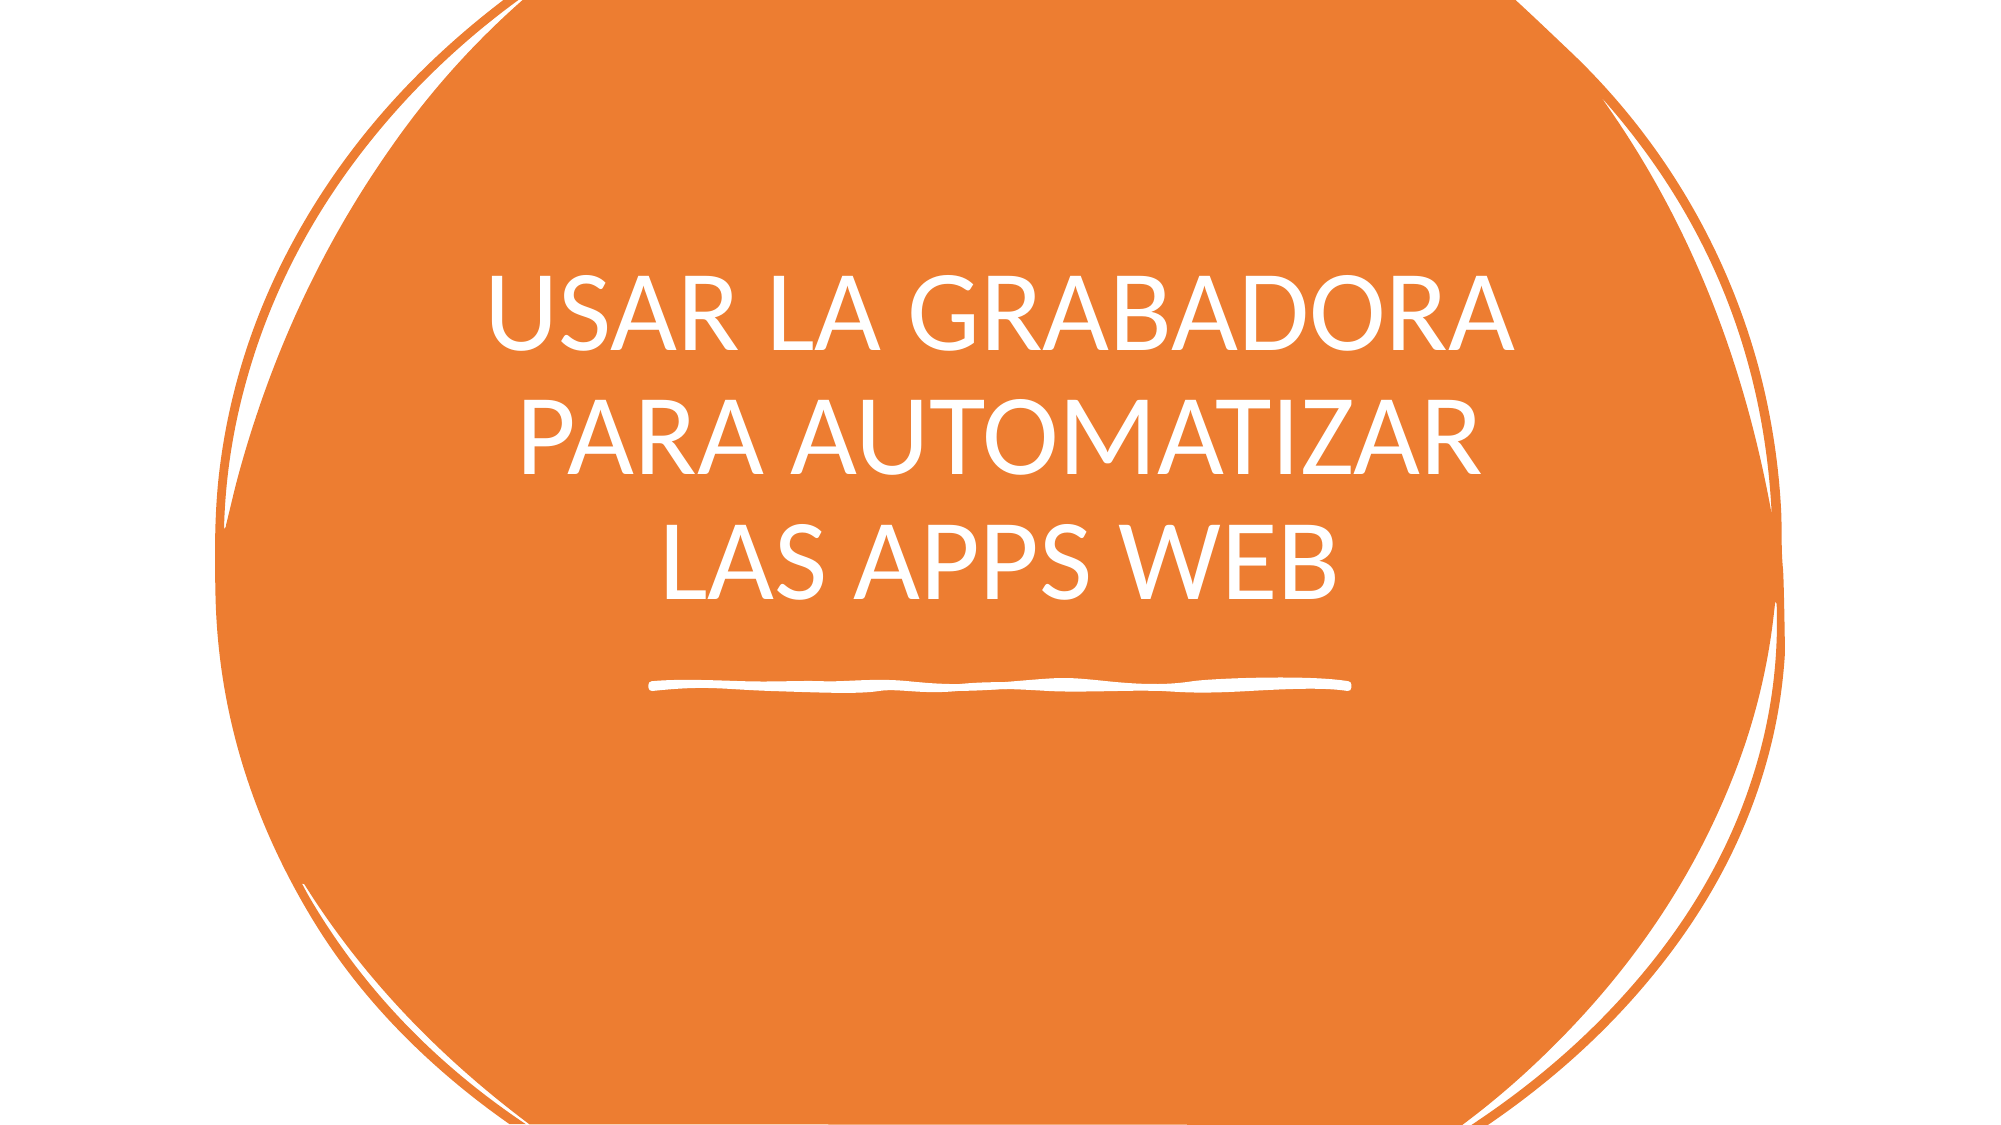

# USAR LA GRABADORA PARA AUTOMATIZAR LAS APPS WEB